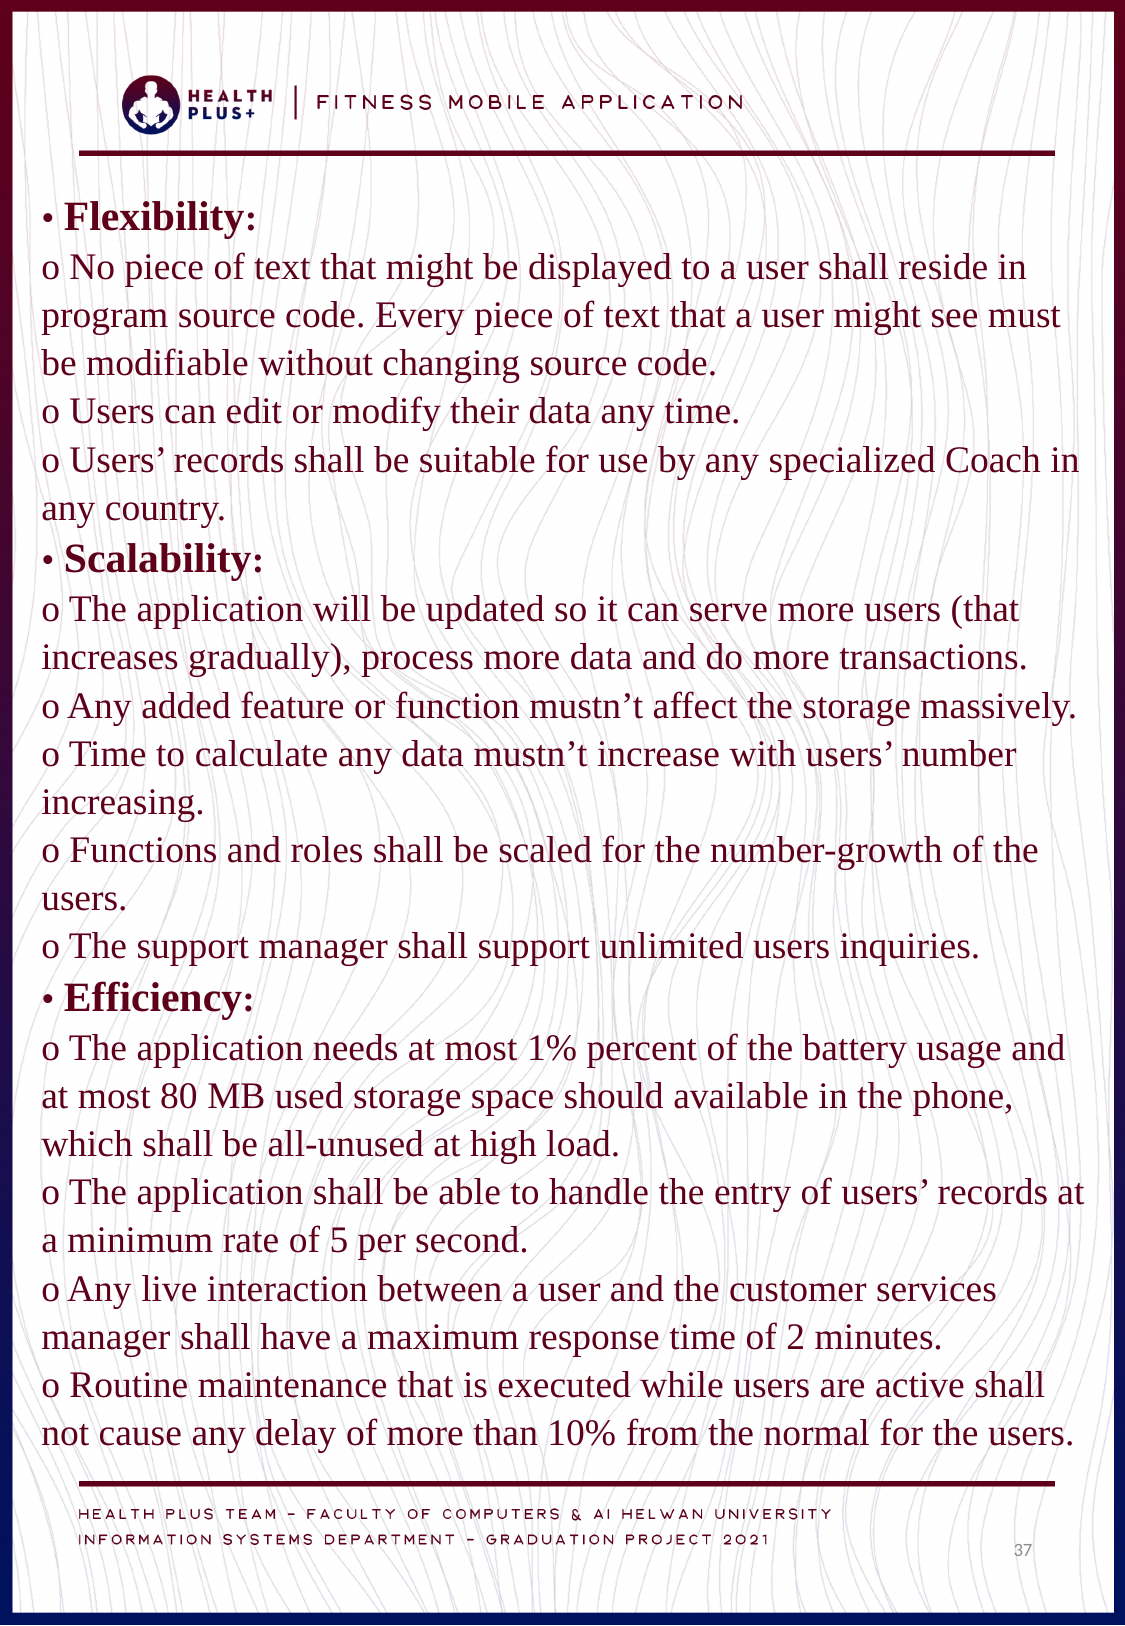

• Flexibility:
o No piece of text that might be displayed to a user shall reside in program source code. Every piece of text that a user might see must be modifiable without changing source code.
o Users can edit or modify their data any time.
o Users’ records shall be suitable for use by any specialized Coach in any country.
• Scalability:
o The application will be updated so it can serve more users (that increases gradually), process more data and do more transactions.
o Any added feature or function mustn’t affect the storage massively.
o Time to calculate any data mustn’t increase with users’ number increasing.
o Functions and roles shall be scaled for the number-growth of the users.
o The support manager shall support unlimited users inquiries.
• Efficiency:
o The application needs at most 1% percent of the battery usage and at most 80 MB used storage space should available in the phone, which shall be all-unused at high load.
o The application shall be able to handle the entry of users’ records at a minimum rate of 5 per second.
o Any live interaction between a user and the customer services manager shall have a maximum response time of 2 minutes.
o Routine maintenance that is executed while users are active shall not cause any delay of more than 10% from the normal for the users.
37